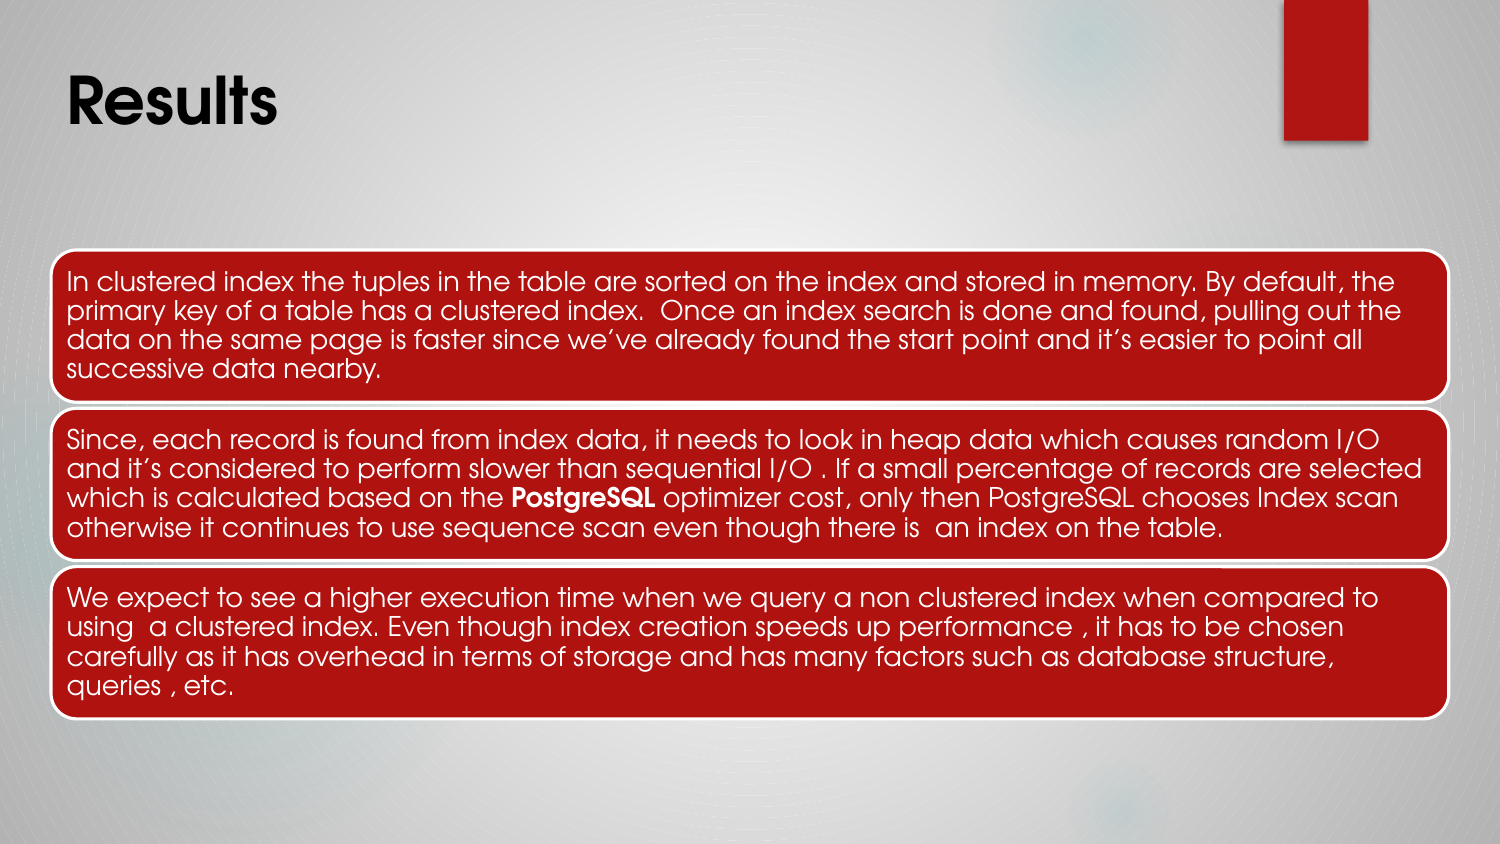

# Results

In clustered index the tuples in the table are sorted on the index and stored in memory. By default, the primary key of a table has a clustered index.  Once an index search is done and found, pulling out the data on the same page is faster since we’ve already found the start point and it’s easier to point all successive data nearby.

Since, each record is found from index data, it needs to look in heap data which causes random I/O and it’s considered to perform slower than sequential I/O . If a small percentage of records are selected which is calculated based on the PostgreSQL optimizer cost, only then PostgreSQL chooses Index scan otherwise it continues to use sequence scan even though there is  an index on the table.

We expect to see a higher execution time when we query a non clustered index when compared to using  a clustered index. Even though index creation speeds up performance , it has to be chosen carefully as it has overhead in terms of storage and has many factors such as database structure, queries , etc.